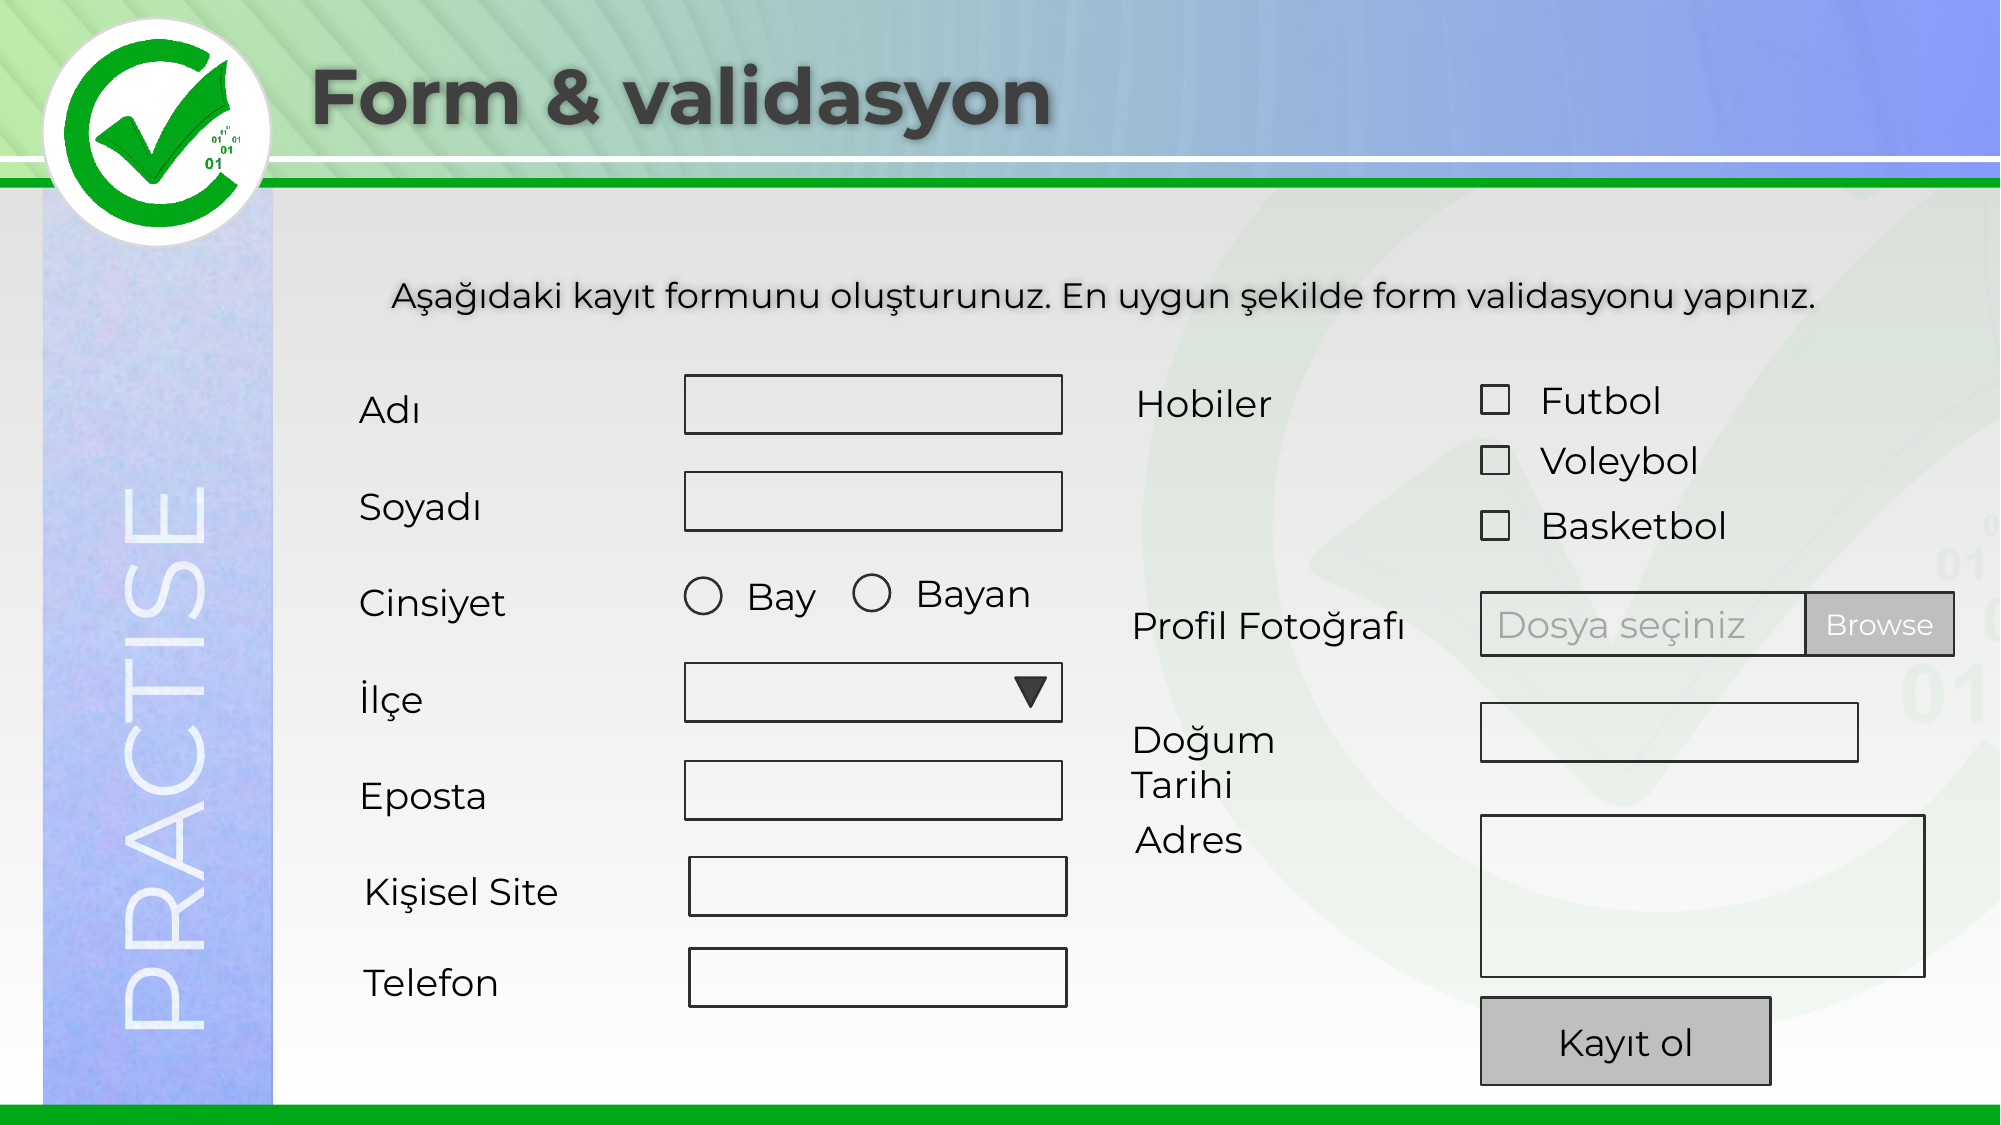

Form & validasyon
Aşağıdaki kayıt formunu oluşturunuz. En uygun şekilde form validasyonu yapınız.
Futbol
Hobiler

Adı

Voleybol

Soyadı
Basketbol

Bayan
Bay
Cinsiyet

Dosya seçiniz
Browse
Profil Fotoğrafı

İlçe

Doğum Tarihi

Eposta
Adres

Kişisel Site

Telefon
Kayıt ol